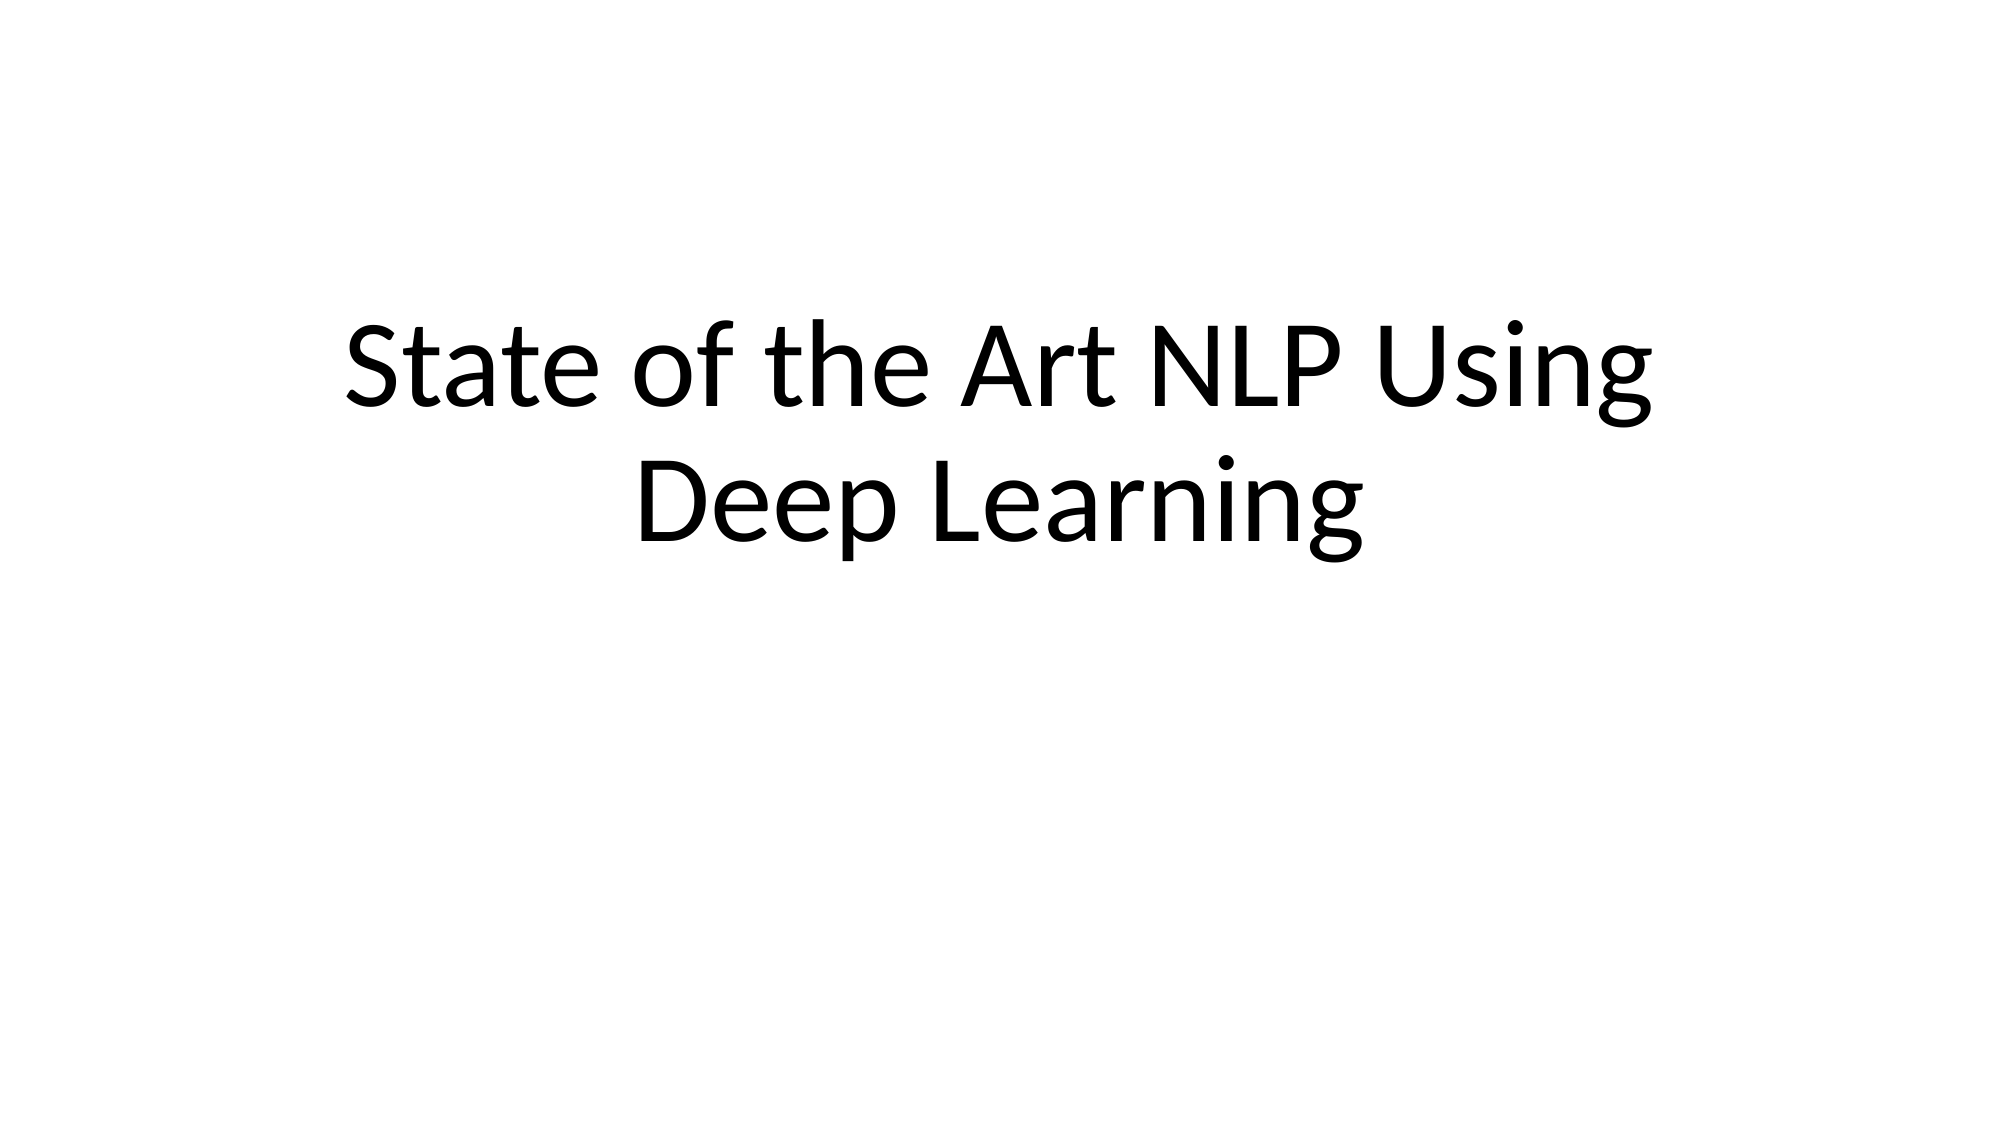

# State of the Art NLP Using Deep Learning